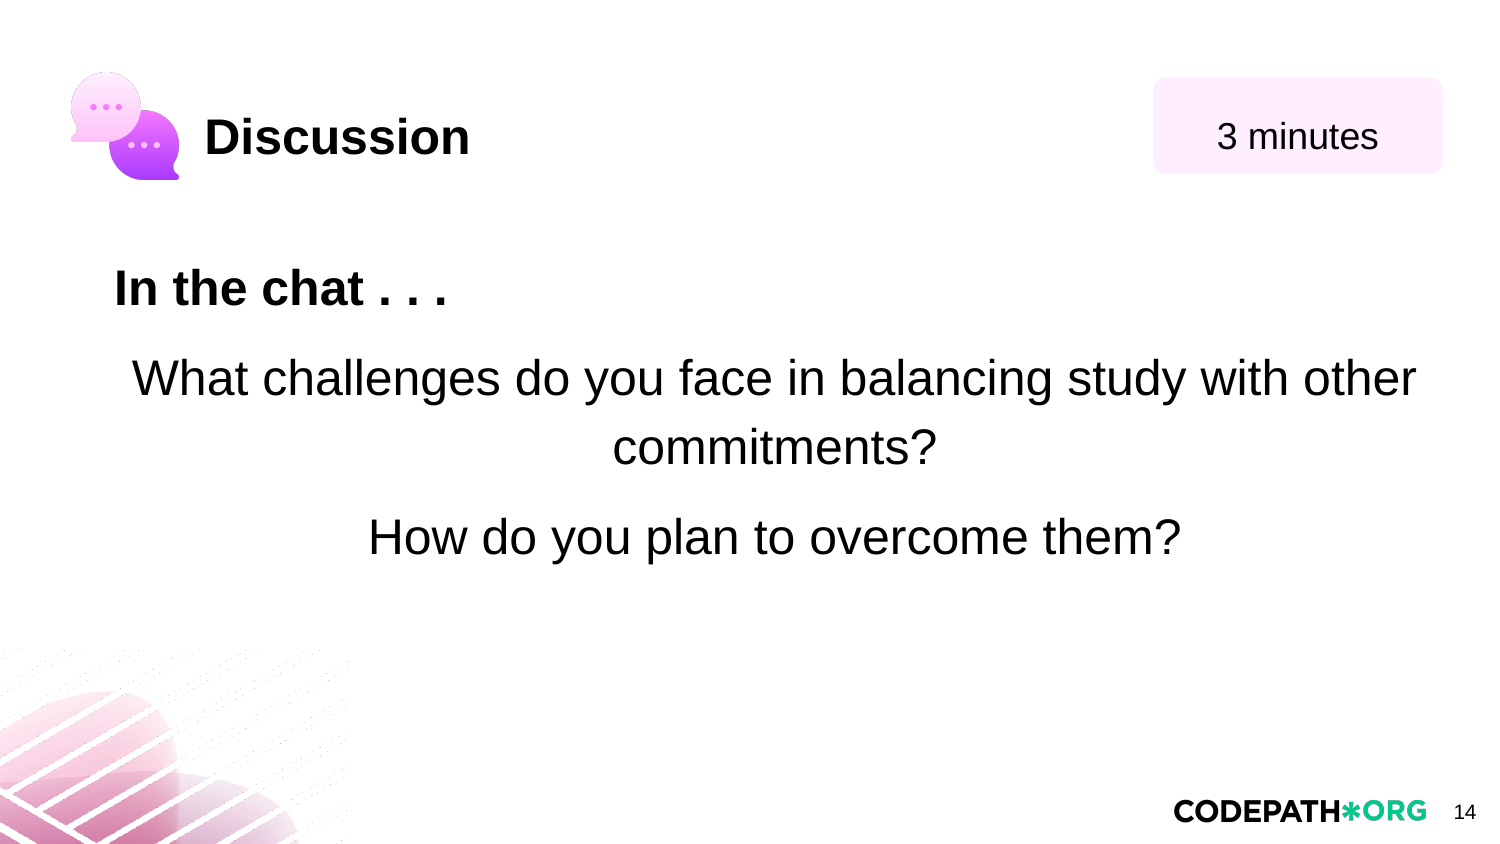

3 minutes
In the chat . . .
What challenges do you face in balancing study with other commitments?
How do you plan to overcome them?
14